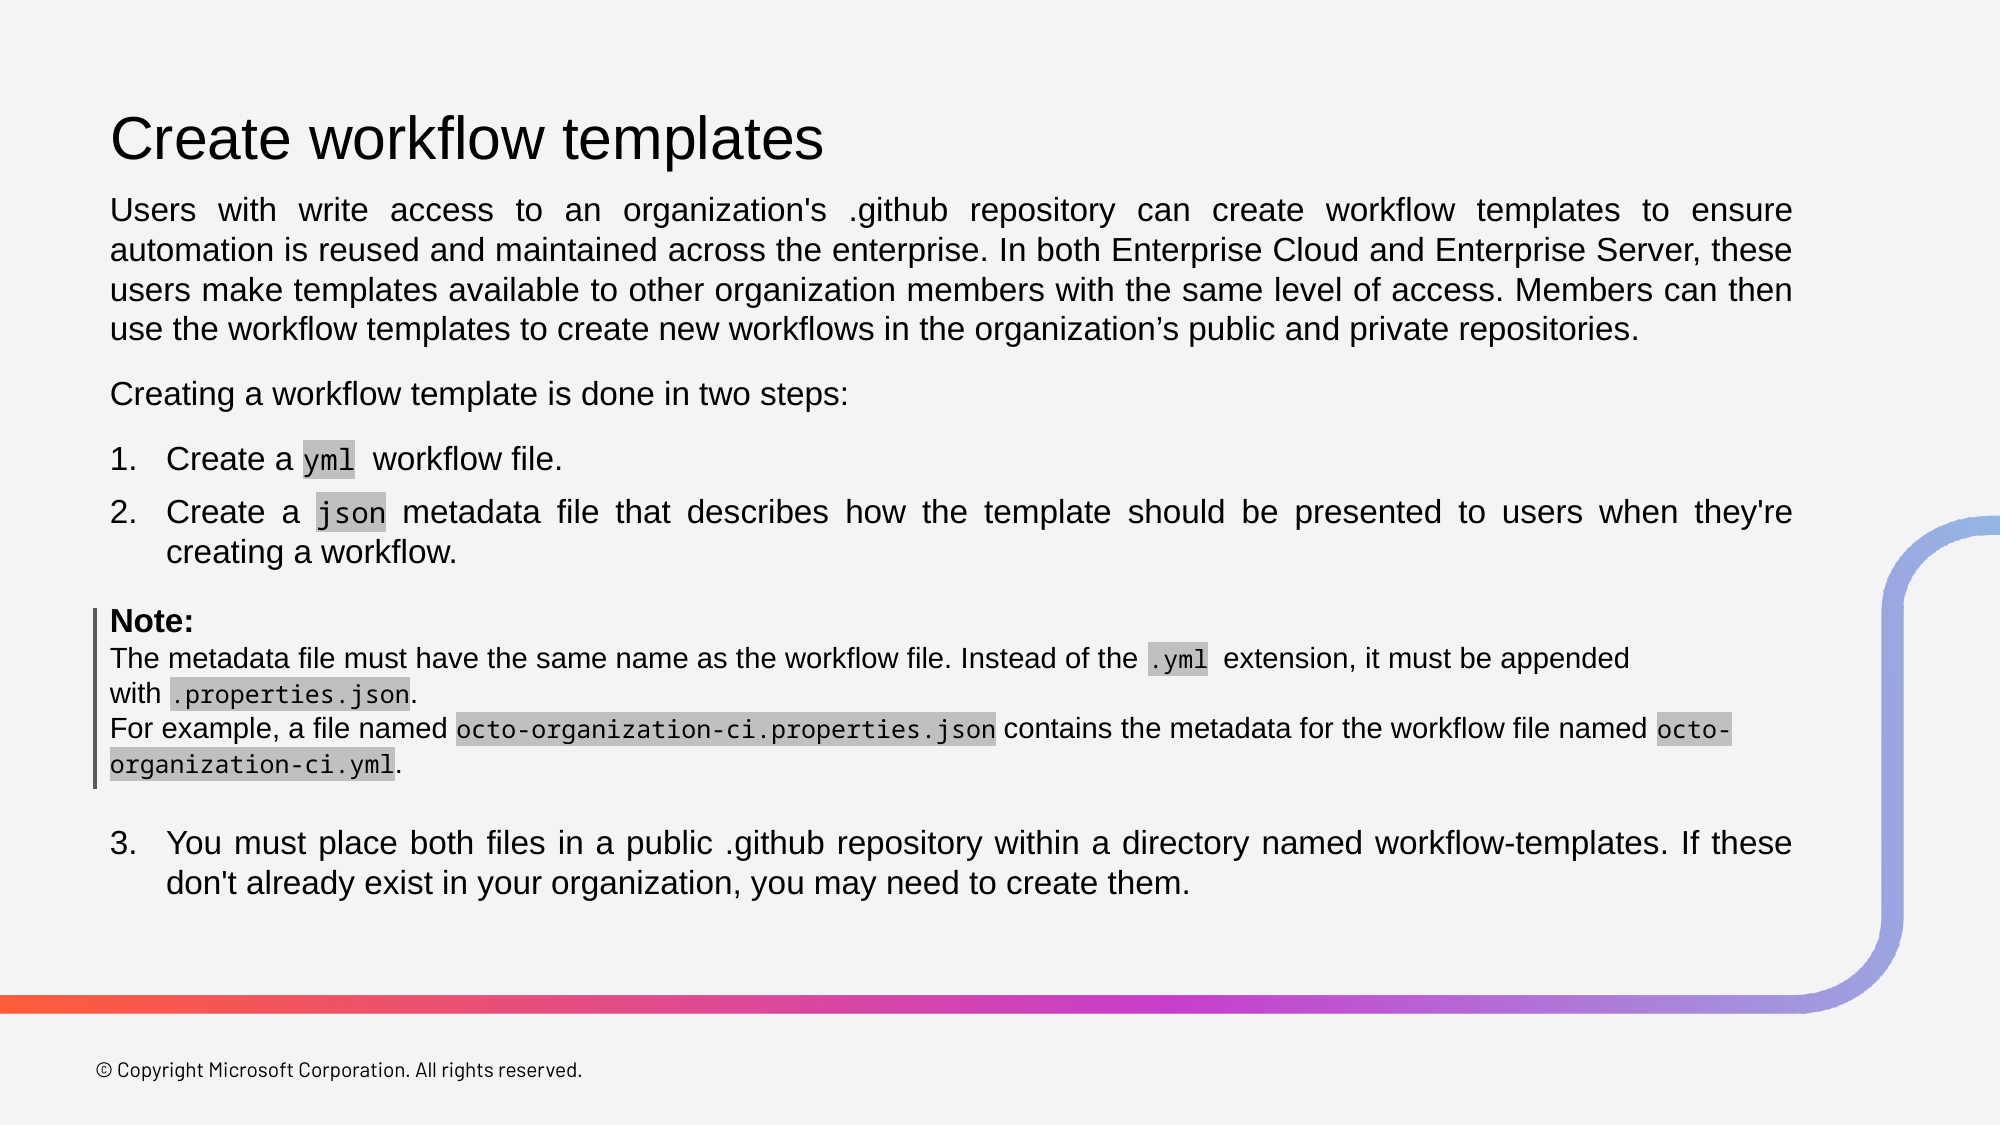

# Create workflow templates
Users with write access to an organization's .github repository can create workflow templates to ensure automation is reused and maintained across the enterprise. In both Enterprise Cloud and Enterprise Server, these users make templates available to other organization members with the same level of access. Members can then use the workflow templates to create new workflows in the organization’s public and private repositories.
Creating a workflow template is done in two steps:
Create a yml workflow file.
Create a json metadata file that describes how the template should be presented to users when they're creating a workflow.
Note:
The metadata file must have the same name as the workflow file. Instead of the .yml extension, it must be appended with .properties.json.
For example, a file named octo-organization-ci.properties.json contains the metadata for the workflow file named octo-organization-ci.yml.
You must place both files in a public .github repository within a directory named workflow-templates. If these don't already exist in your organization, you may need to create them.
© Copyright Microsoft Corporation. All rights reserved.